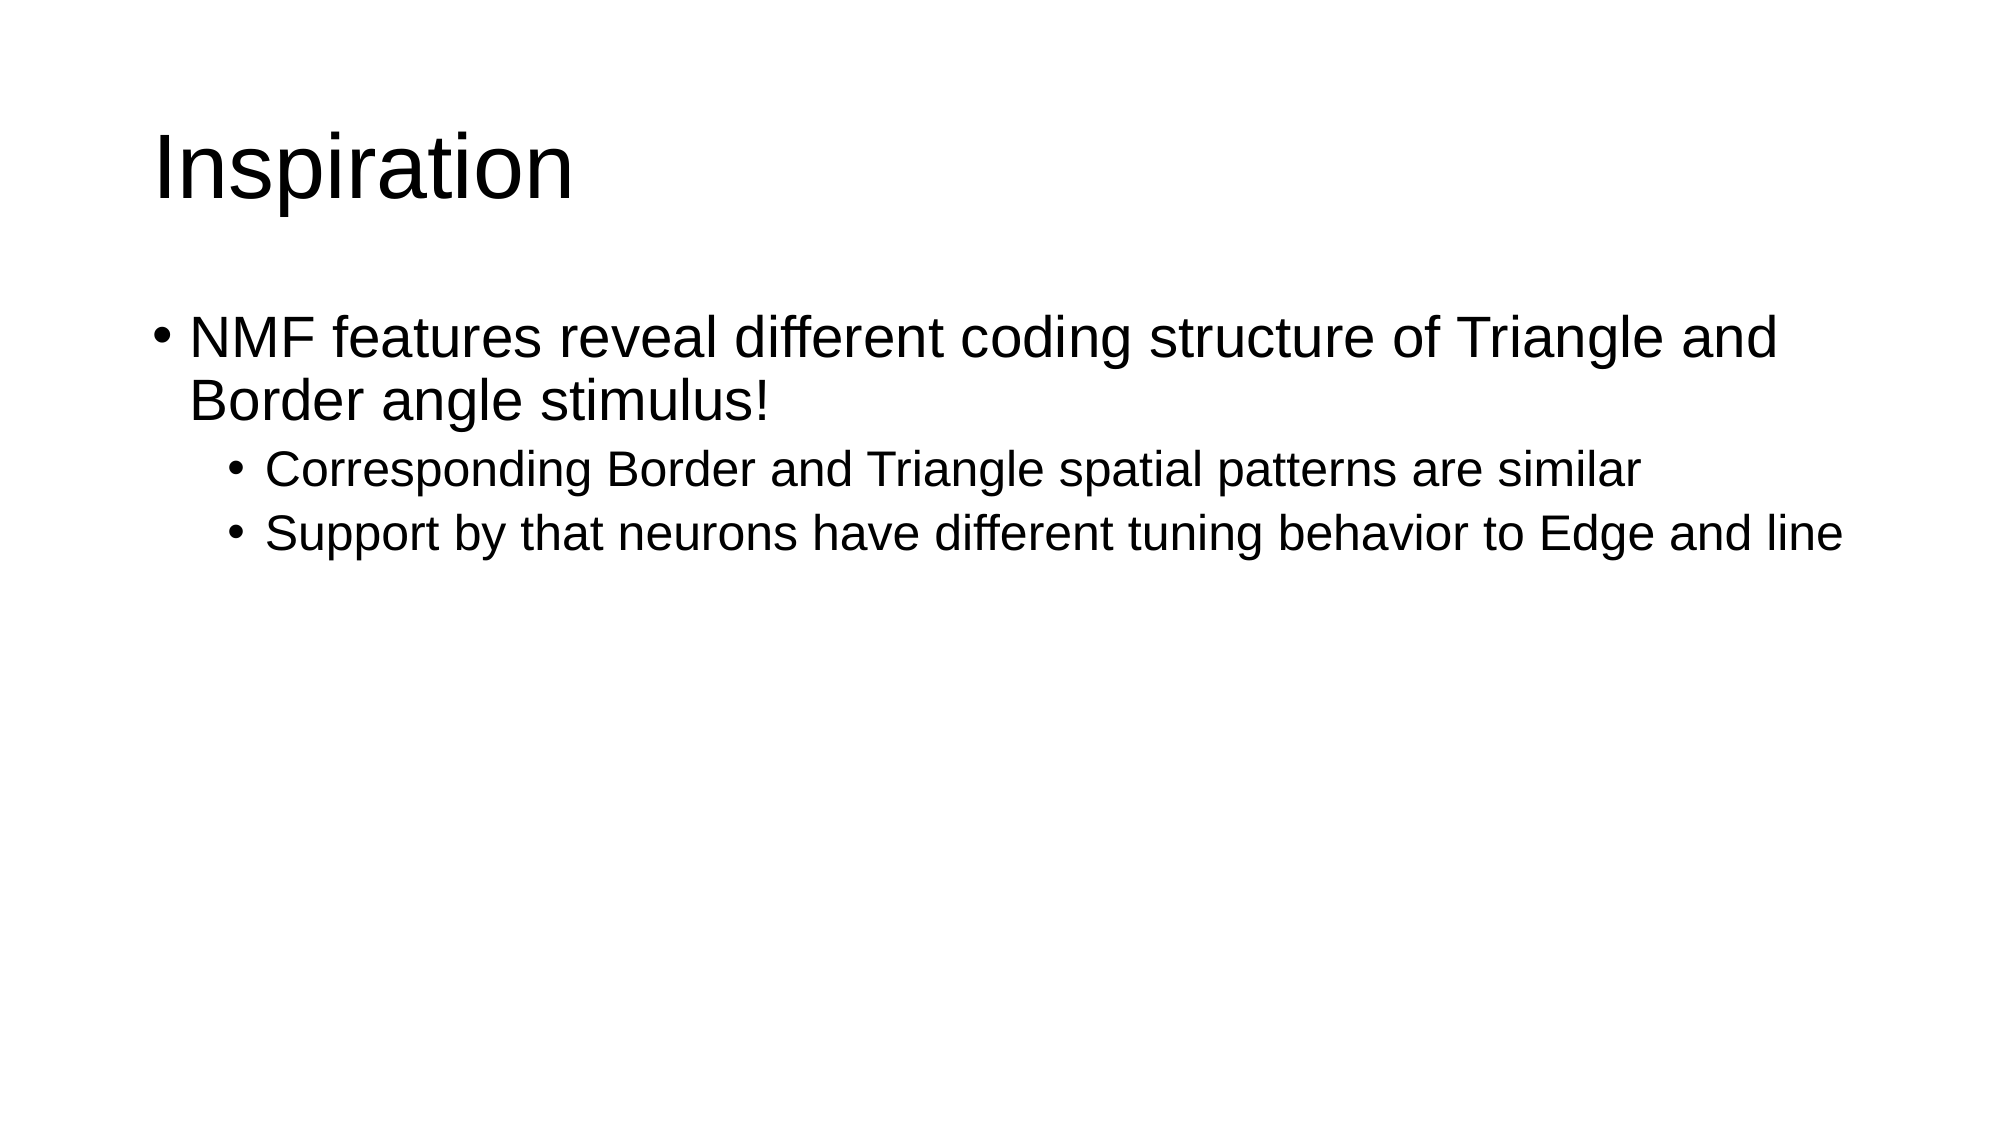

# Inspiration
NMF features reveal different coding structure of Triangle and Border angle stimulus!
Corresponding Border and Triangle spatial patterns are similar
Support by that neurons have different tuning behavior to Edge and line